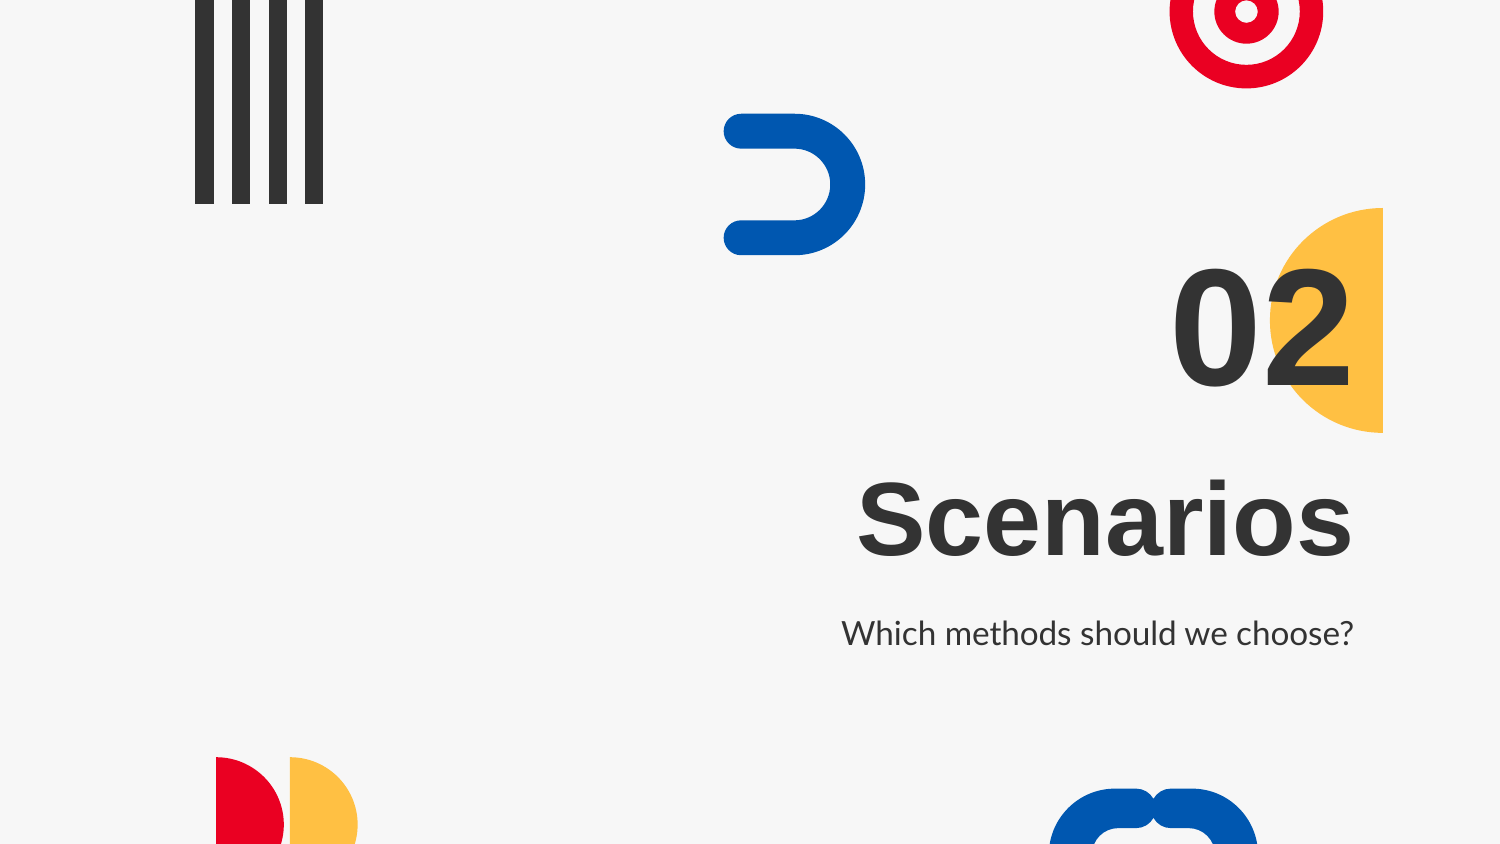

02
# Scenarios
Which methods should we choose?